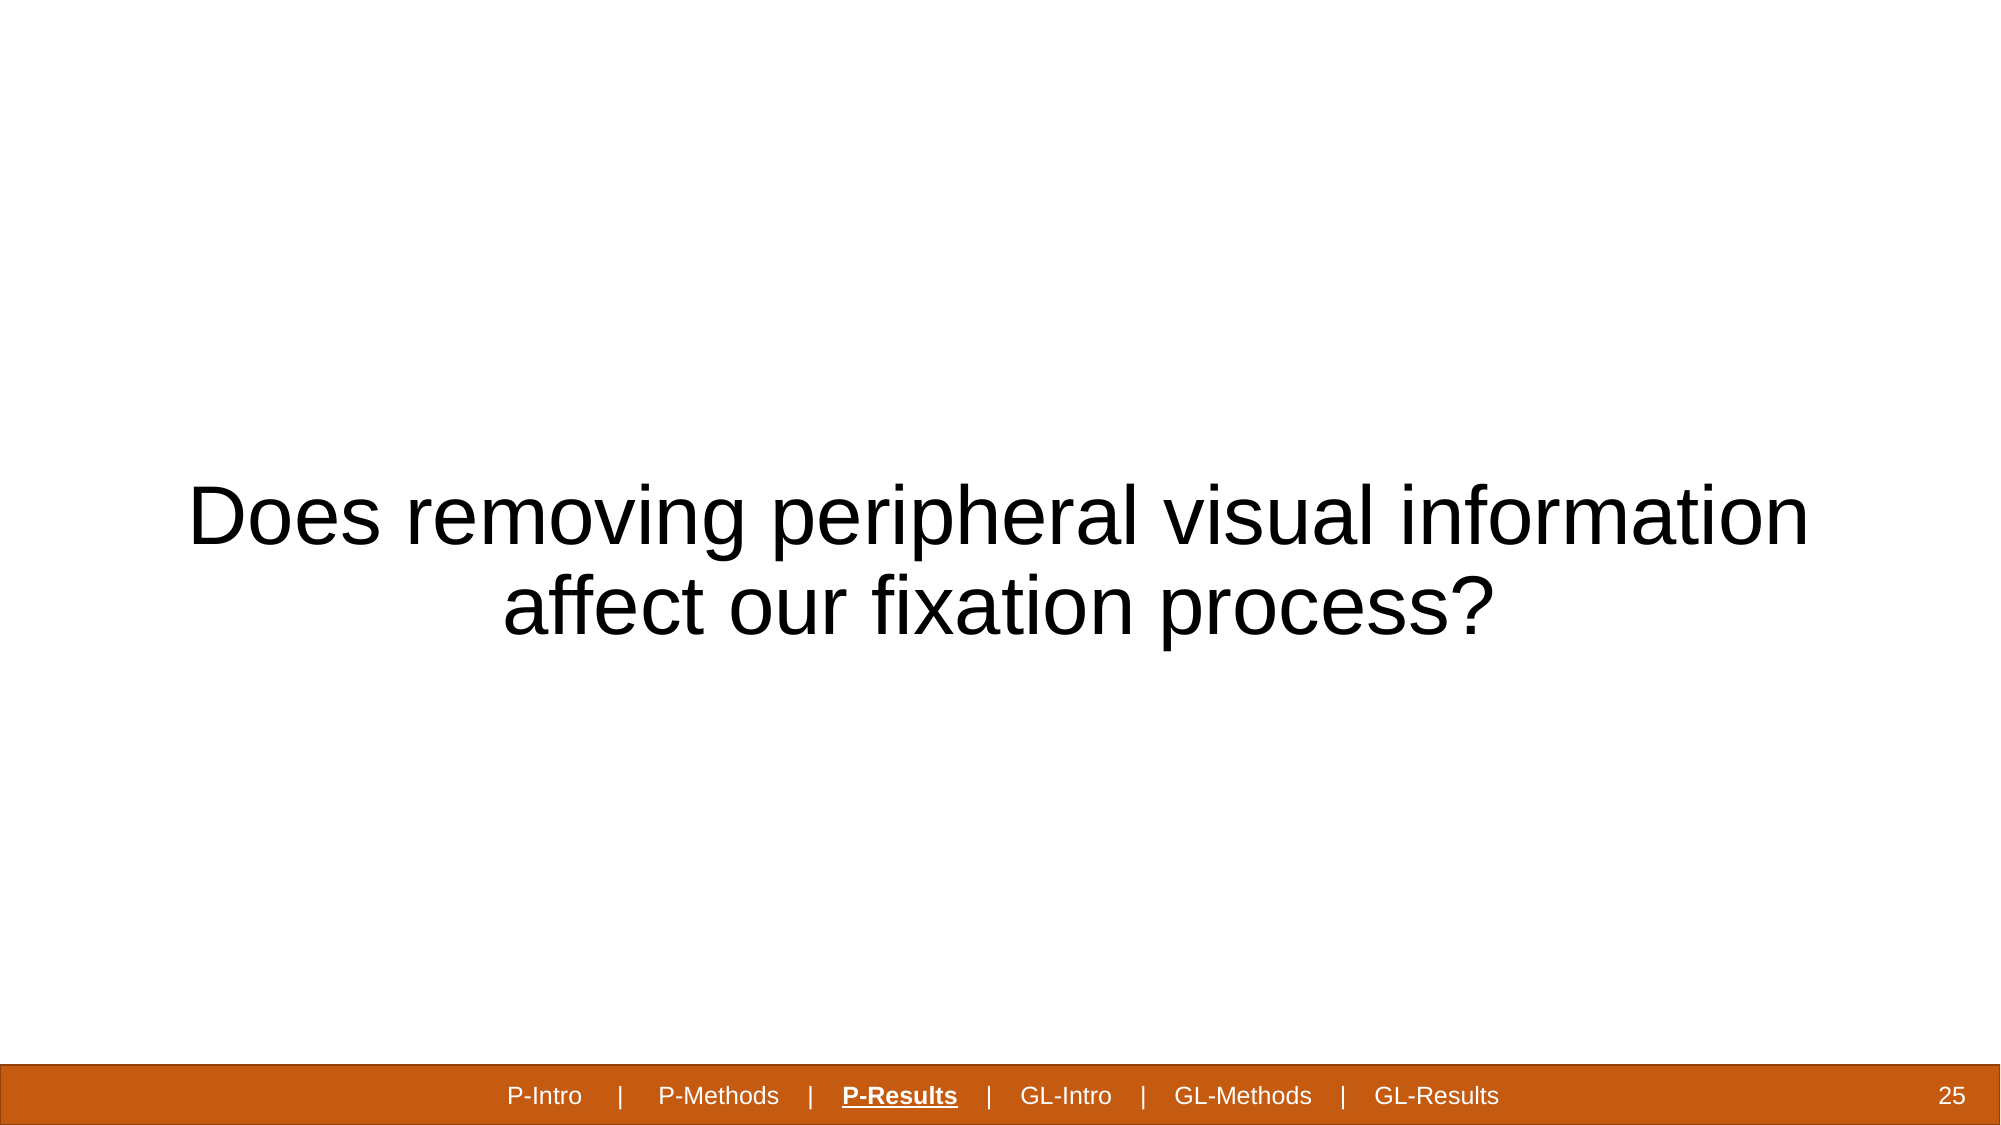

# Does removing peripheral visual information affect our fixation process?
P-Intro     |     P-Methods    |    P-Results    |    GL-Intro    |    GL-Methods    |    GL-Results
25